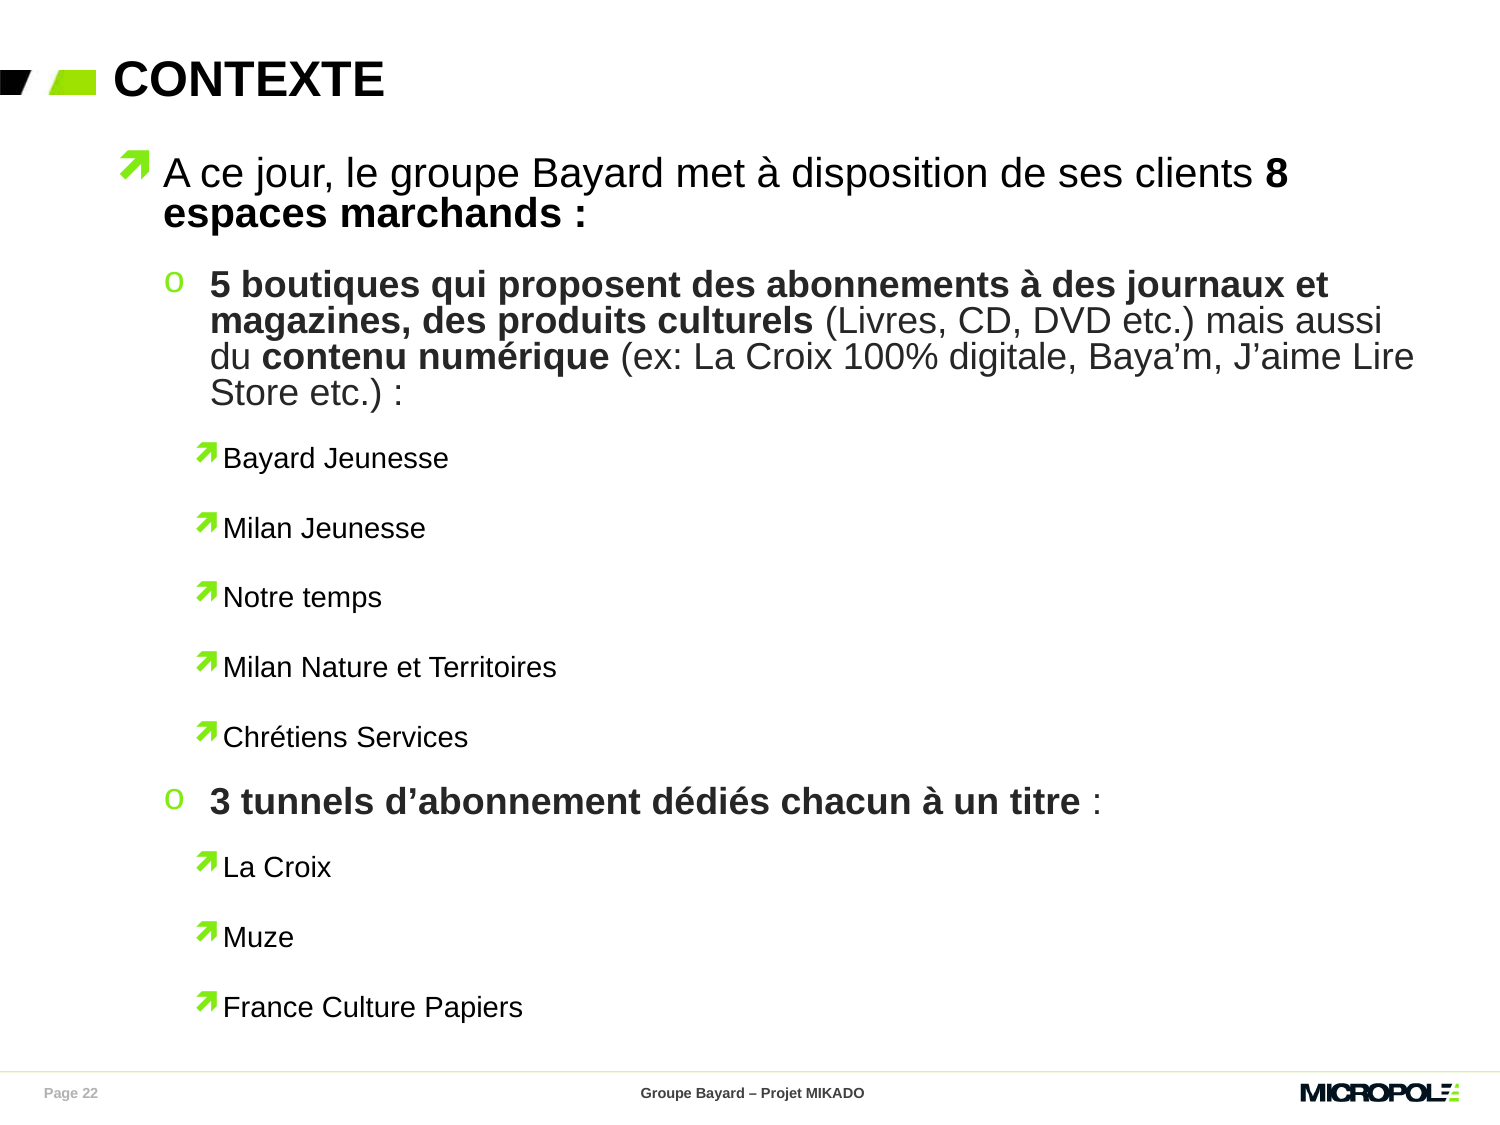

# Contexte
A ce jour, le groupe Bayard met à disposition de ses clients 8 espaces marchands :
5 boutiques qui proposent des abonnements à des journaux et magazines, des produits culturels (Livres, CD, DVD etc.) mais aussi du contenu numérique (ex: La Croix 100% digitale, Baya’m, J’aime Lire Store etc.) :
Bayard Jeunesse
Milan Jeunesse
Notre temps
Milan Nature et Territoires
Chrétiens Services
3 tunnels d’abonnement dédiés chacun à un titre :
La Croix
Muze
France Culture Papiers

Page 22
Groupe Bayard – Projet MIKADO